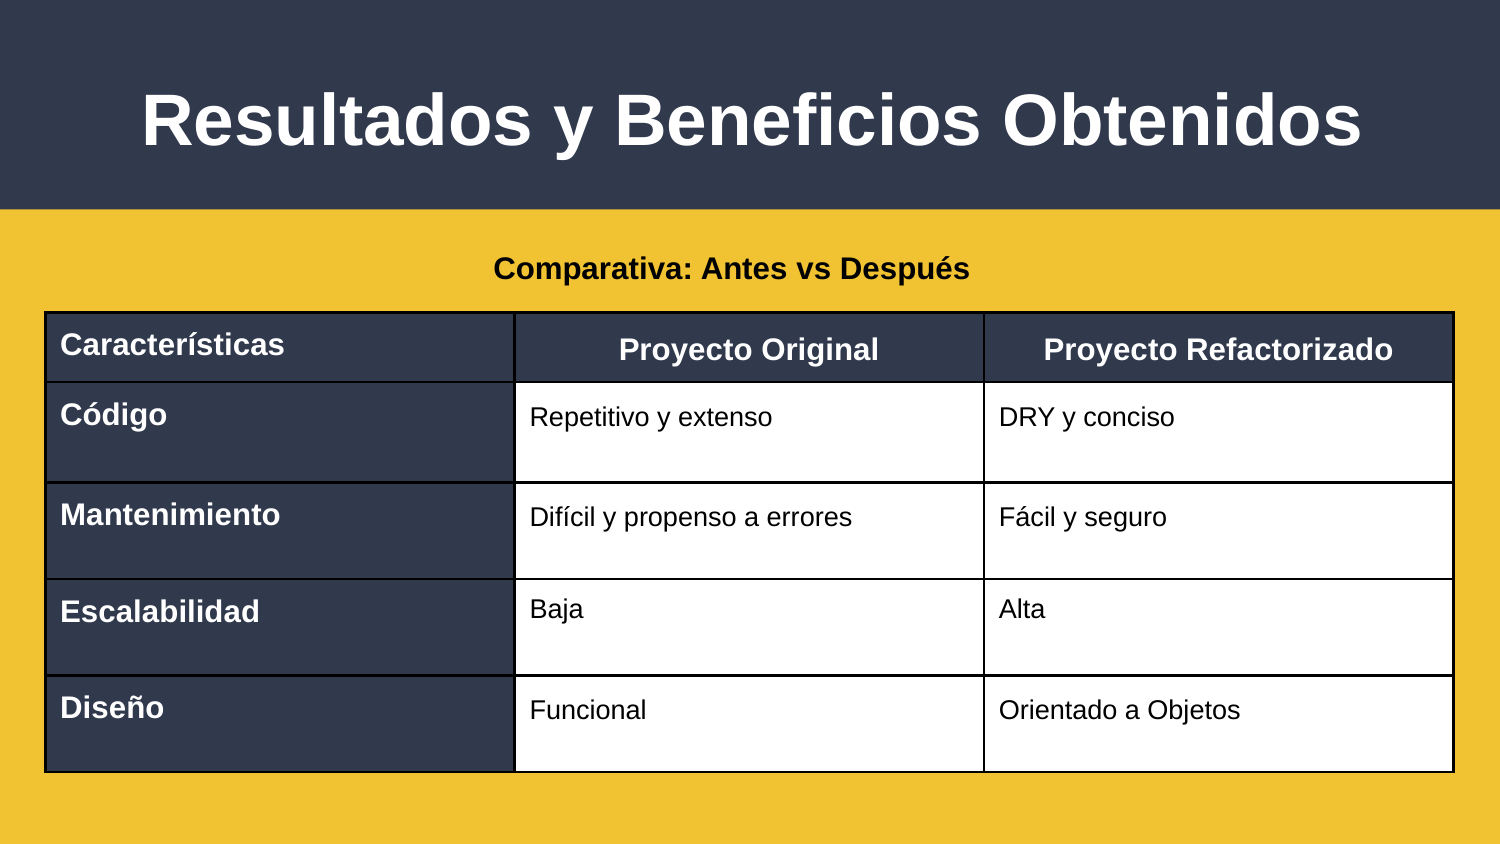

# Resultados y Beneficios Obtenidos
Comparativa: Antes vs Después
| Características | Proyecto Original | Proyecto Refactorizado |
| --- | --- | --- |
| Código | Repetitivo y extenso | DRY y conciso |
| Mantenimiento | Difícil y propenso a errores | Fácil y seguro |
| Escalabilidad | Baja | Alta |
| Diseño | Funcional | Orientado a Objetos |